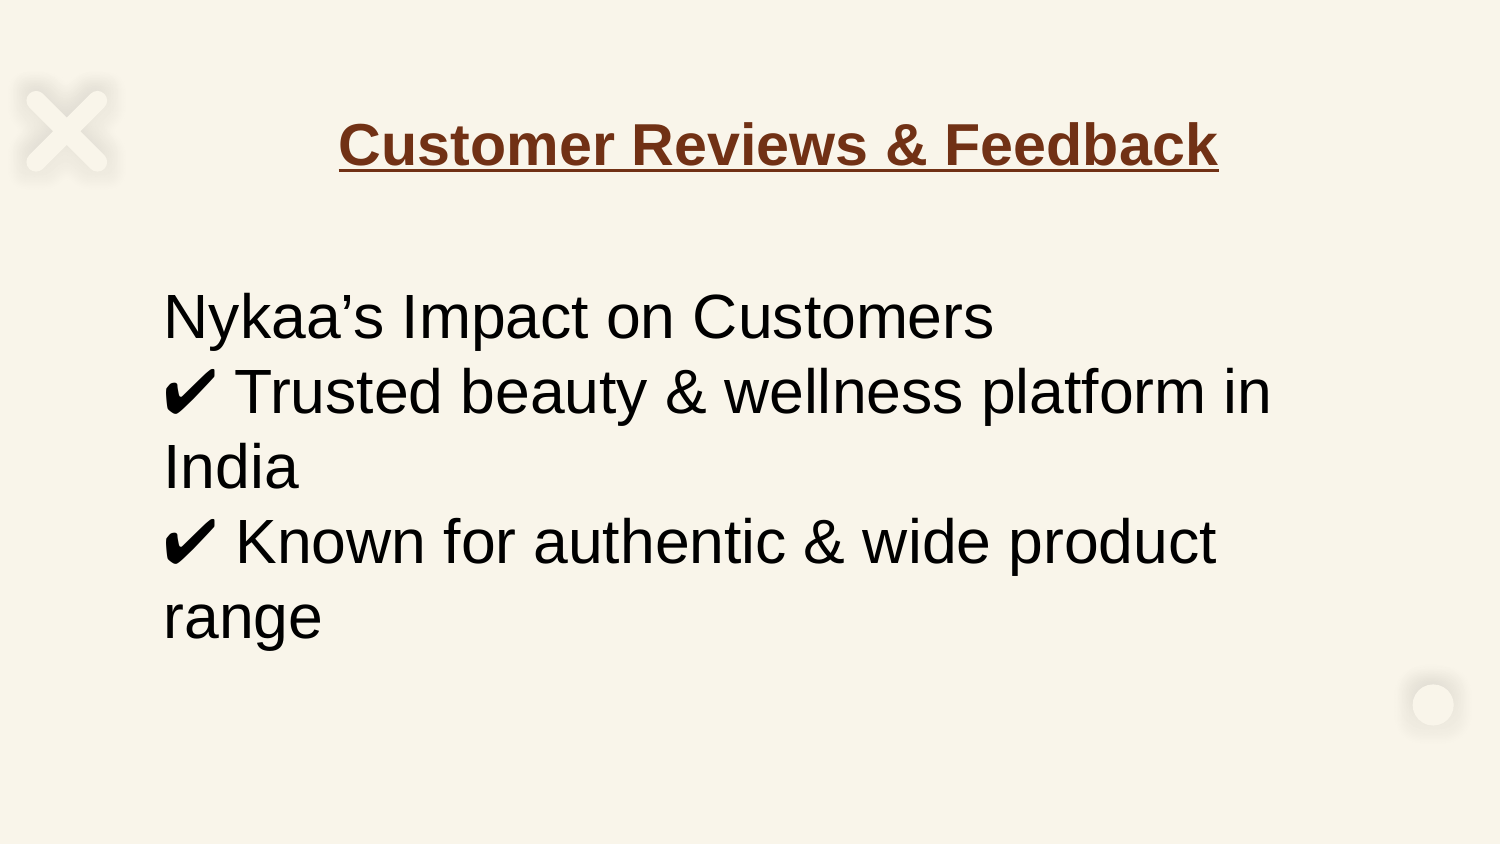

# Customer Reviews & Feedback
Nykaa’s Impact on Customers
✔️ Trusted beauty & wellness platform in India
✔️ Known for authentic & wide product range